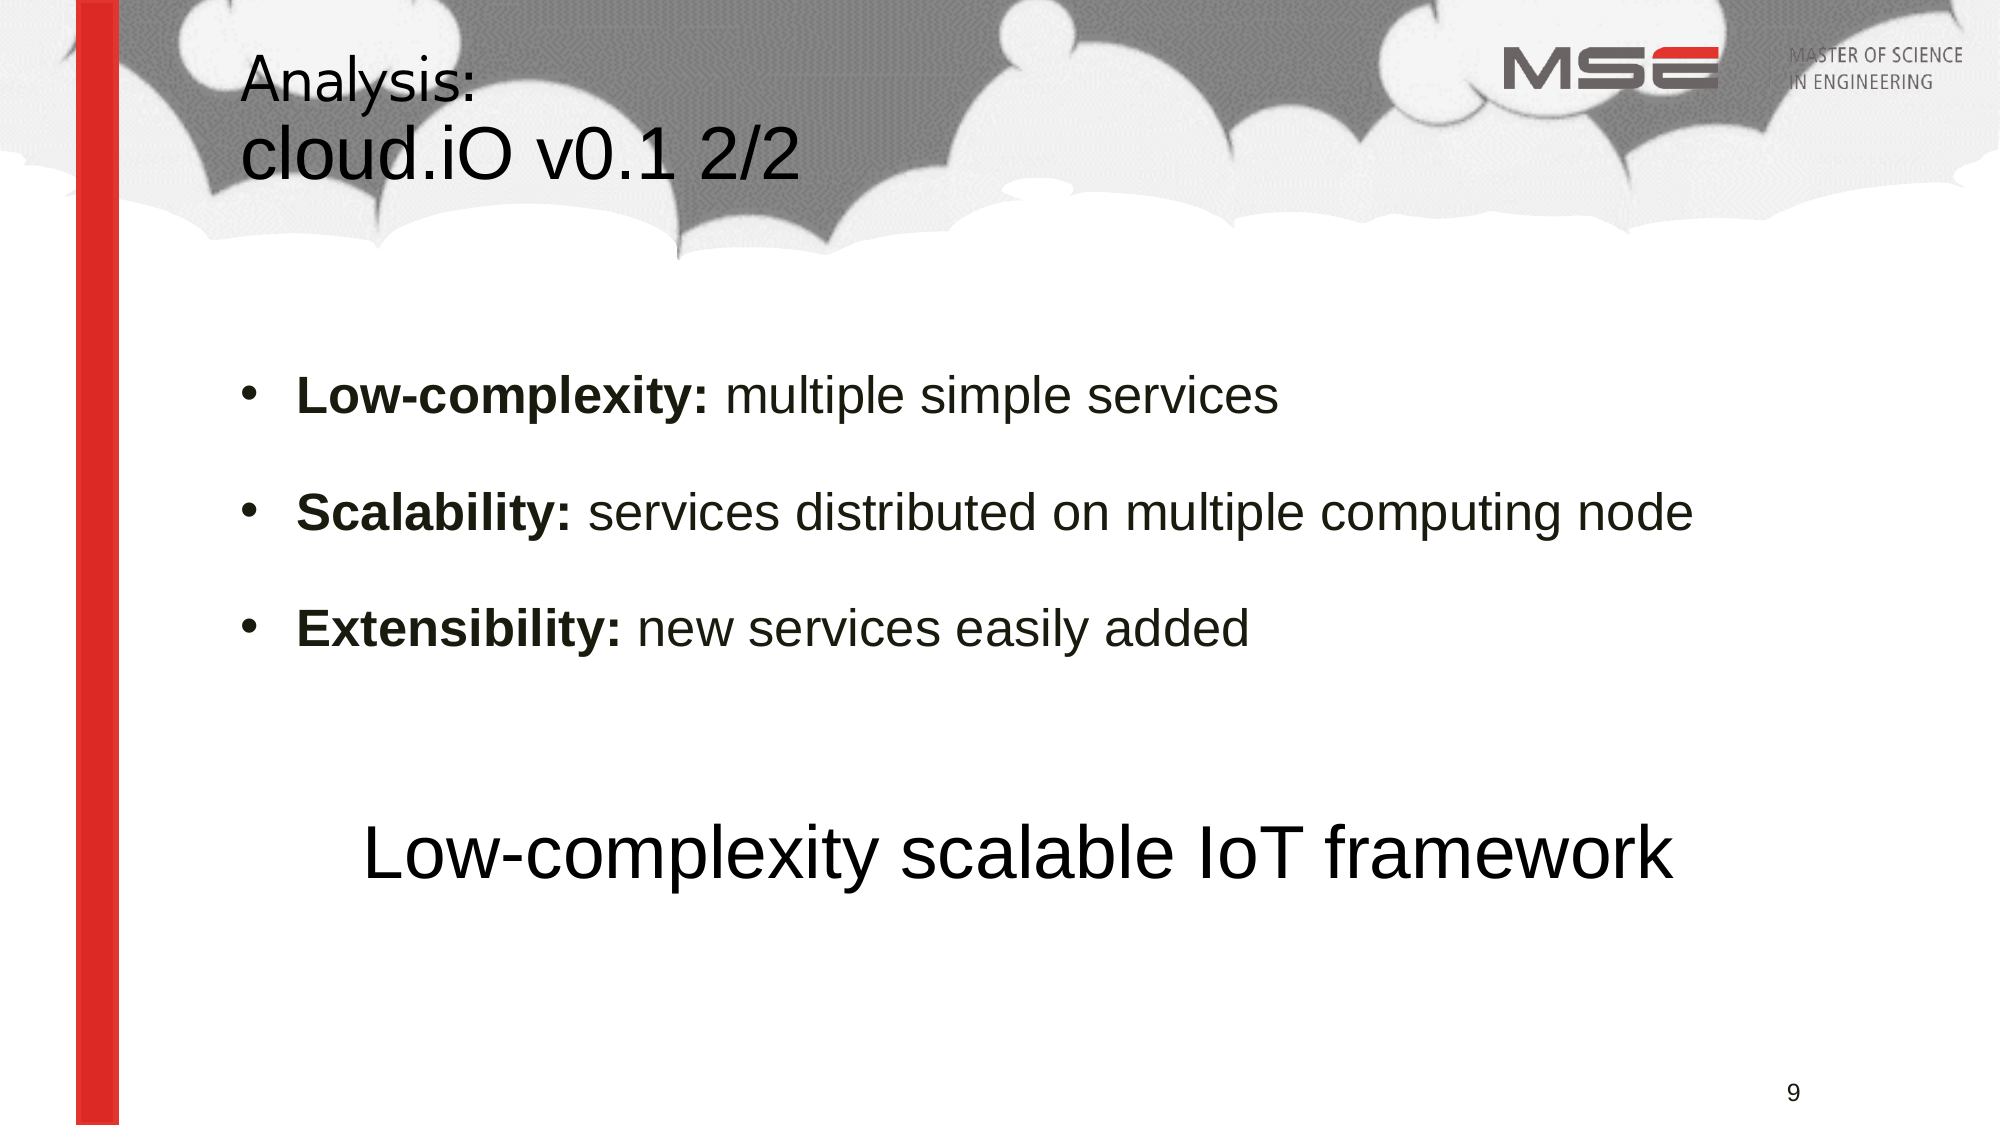

# Analysis: cloud.iO v0.1 2/2
Low-complexity: multiple simple services
Scalability: services distributed on multiple computing node
Extensibility: new services easily added
Low-complexity scalable IoT framework
9